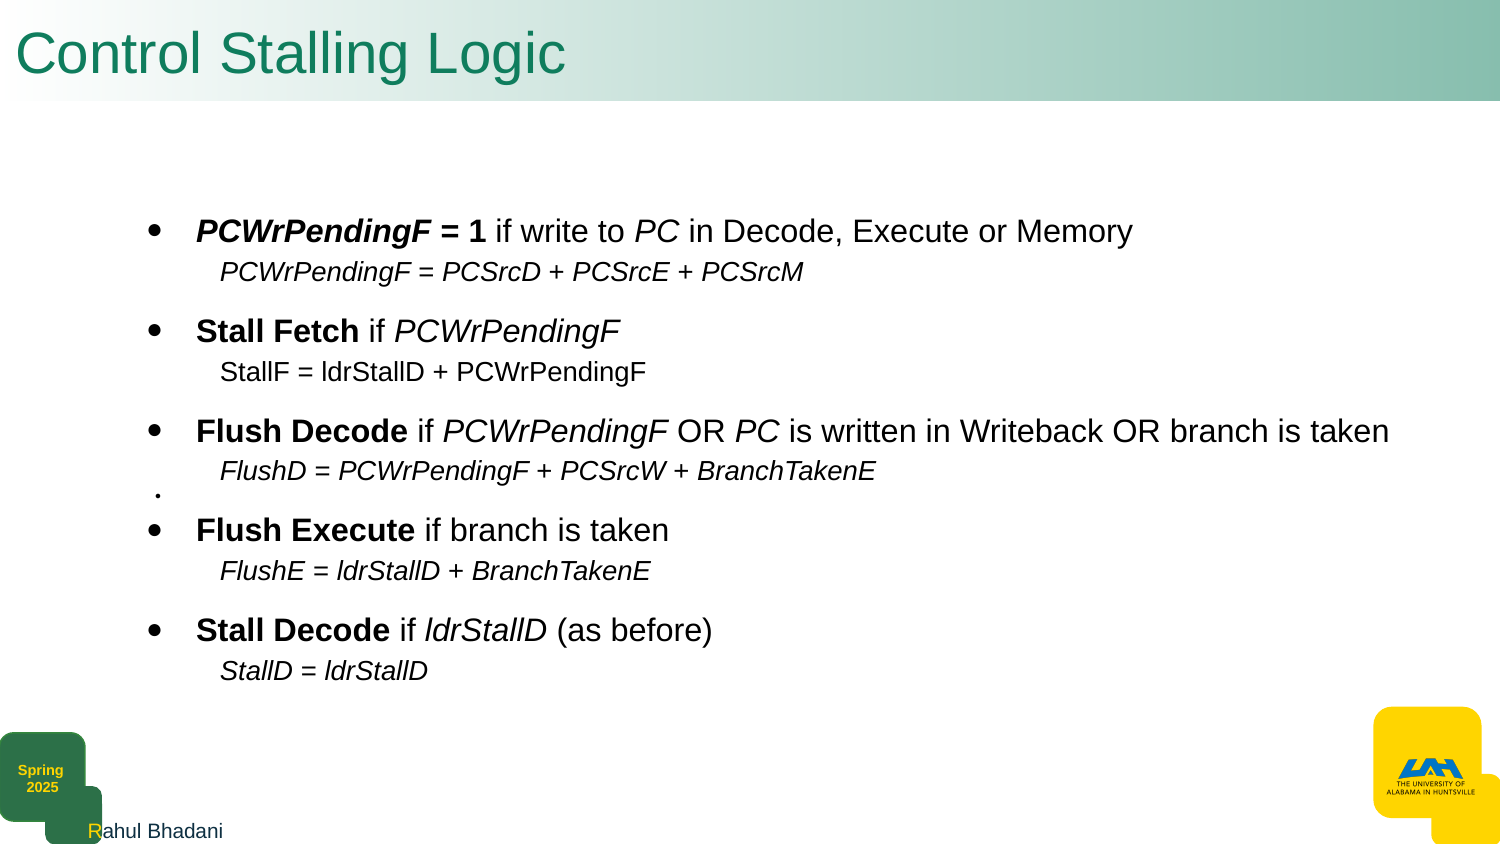

# Control Stalling Logic​
PCWrPendingF = 1 if write to PC in Decode, Execute or Memory​
PCWrPendingF = PCSrcD + PCSrcE + PCSrcM​
​
Stall Fetch if PCWrPendingF​
StallF = ldrStallD + PCWrPendingF ​
​
Flush Decode if PCWrPendingF OR PC is written in Writeback OR branch is taken​
FlushD = PCWrPendingF + PCSrcW + BranchTakenE​
​
Flush Execute if branch is taken​
FlushE = ldrStallD + BranchTakenE​
​
Stall Decode if ldrStallD (as before)​
StallD = ldrStallD​
​